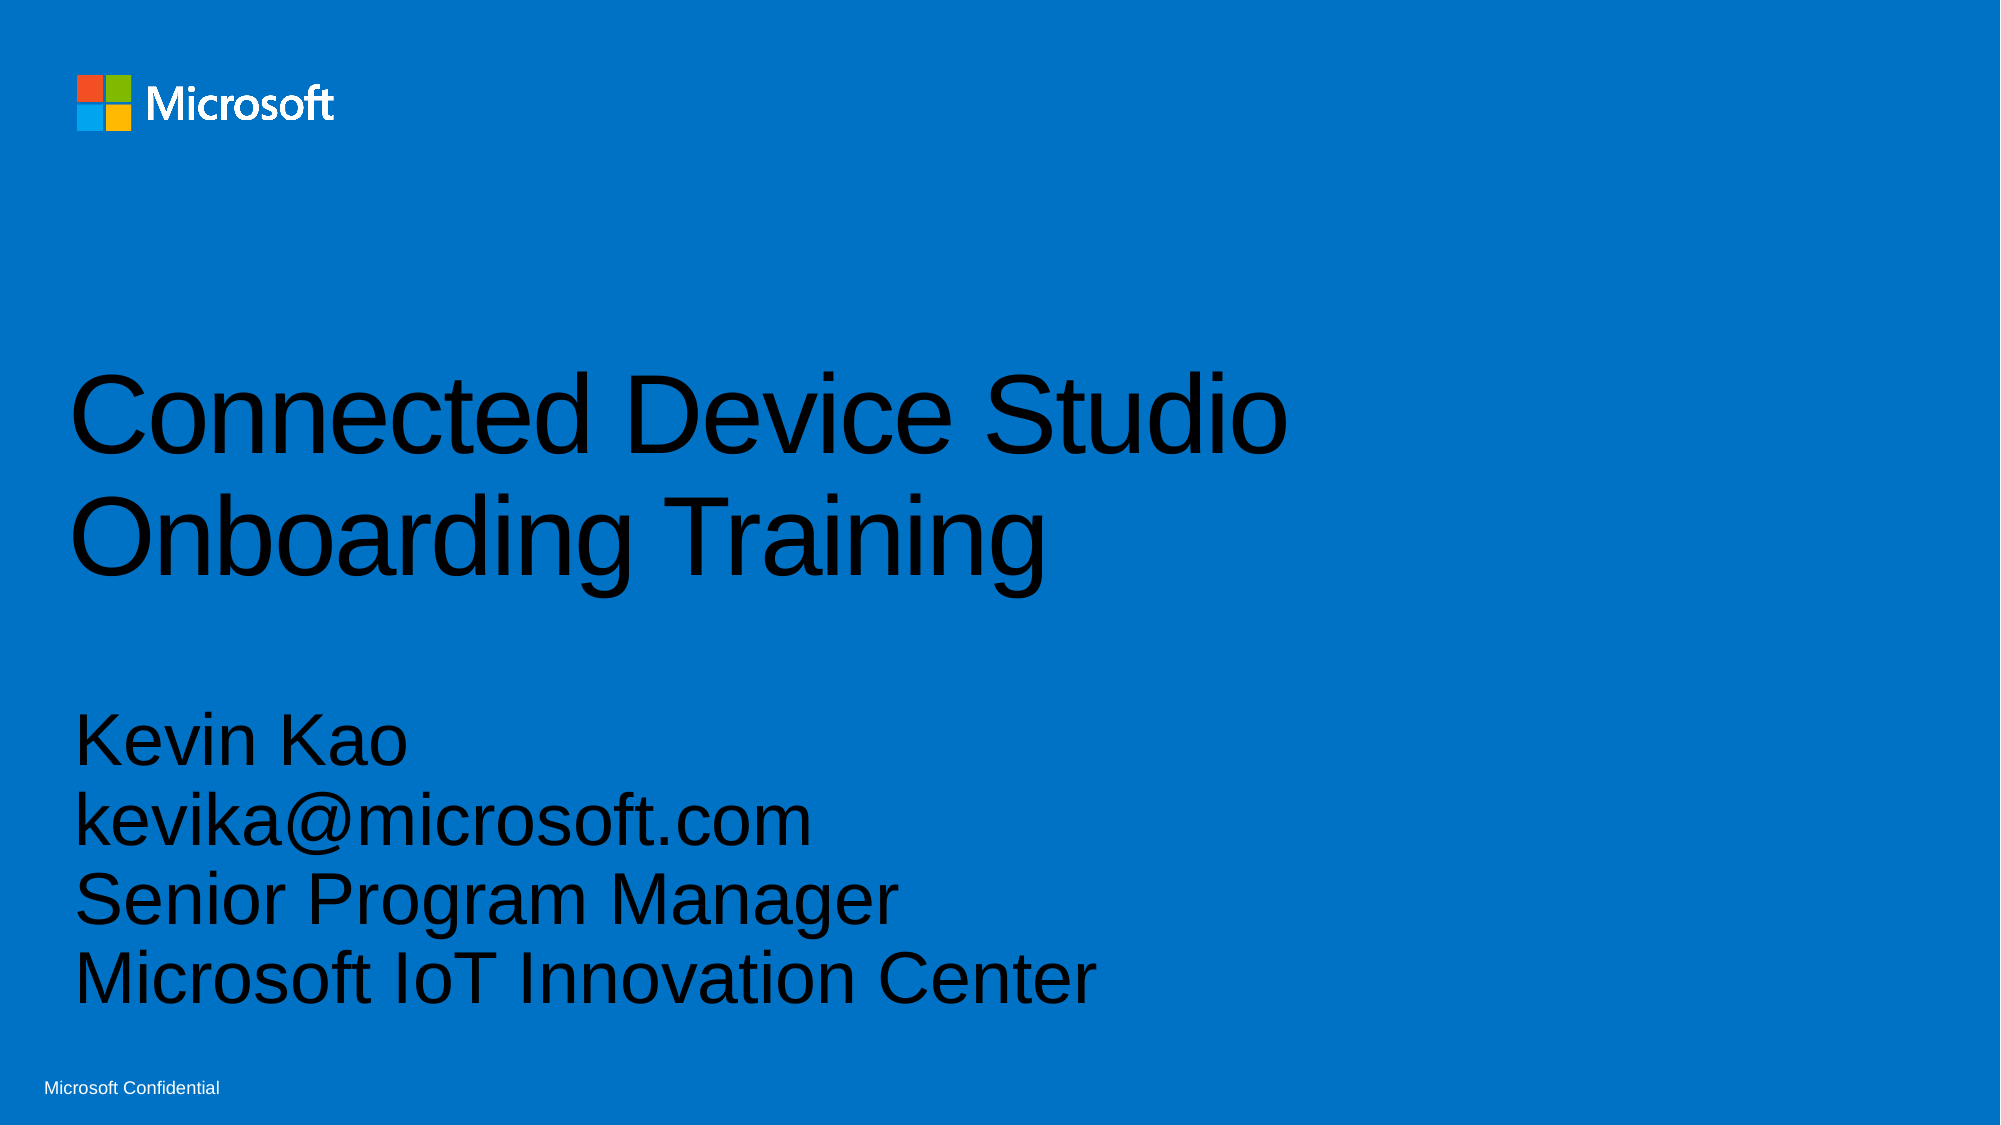

# Connected Device Studio Onboarding Training
Kevin Kao
kevika@microsoft.com
Senior Program Manager
Microsoft IoT Innovation Center
Microsoft Confidential